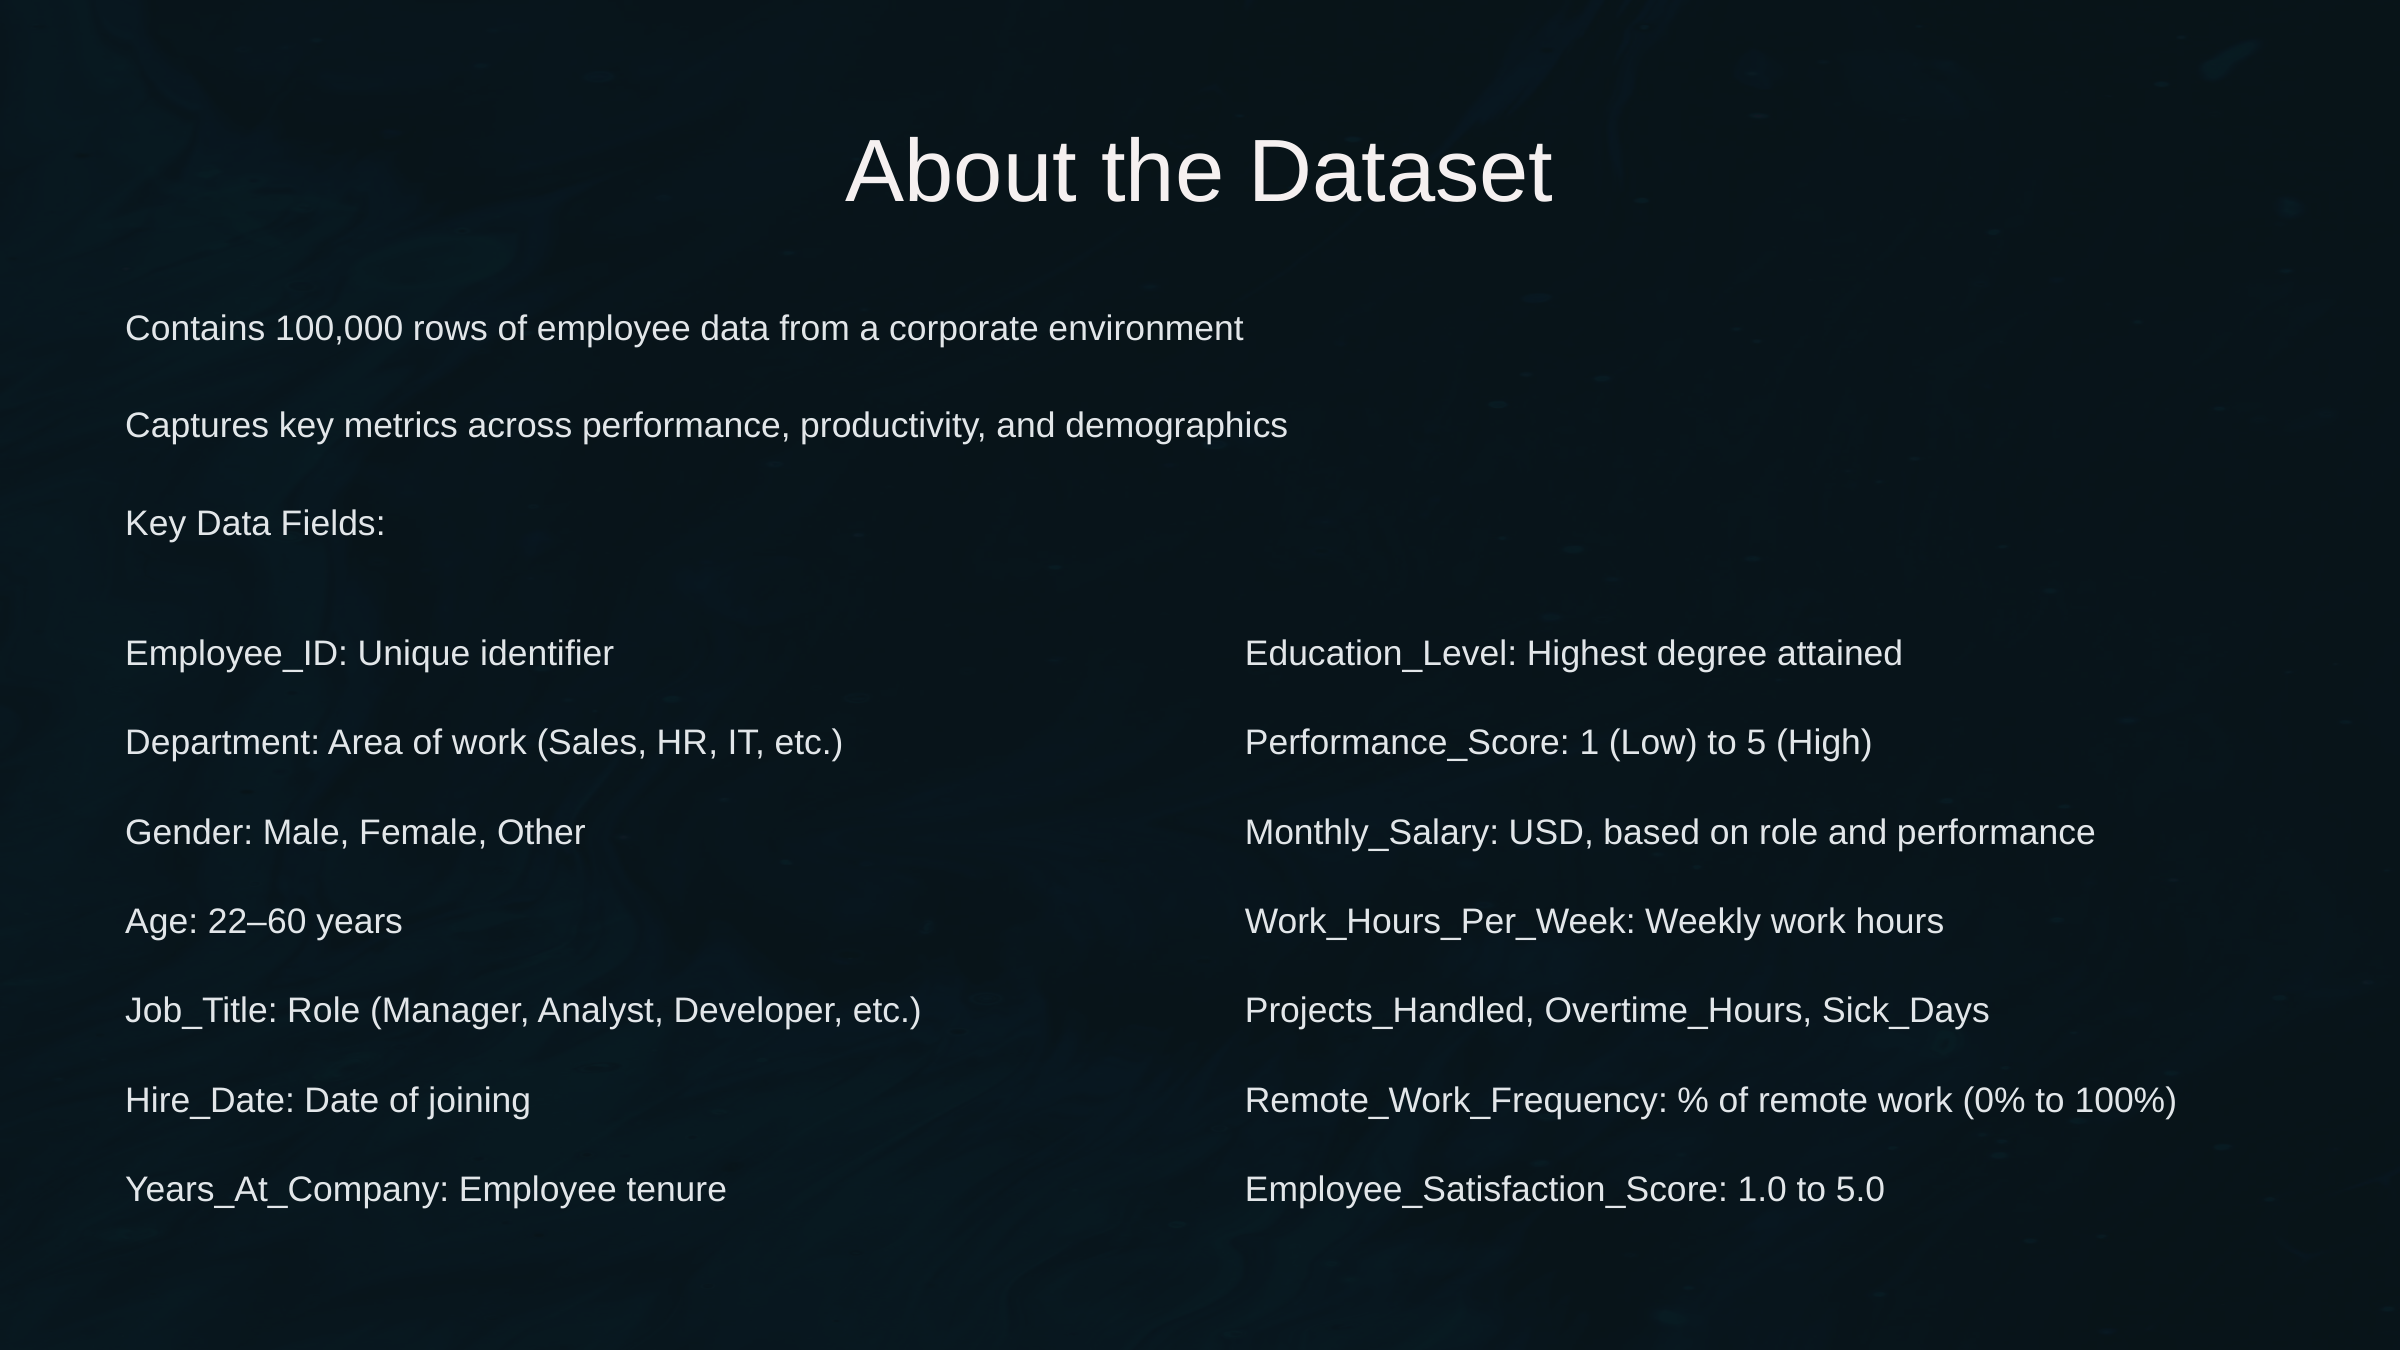

About the Dataset
Contains 100,000 rows of employee data from a corporate environment
Captures key metrics across performance, productivity, and demographics
Key Data Fields:
Employee_ID: Unique identifier
Education_Level: Highest degree attained
Department: Area of work (Sales, HR, IT, etc.)
Performance_Score: 1 (Low) to 5 (High)
Gender: Male, Female, Other
Monthly_Salary: USD, based on role and performance
Age: 22–60 years
Work_Hours_Per_Week: Weekly work hours
Job_Title: Role (Manager, Analyst, Developer, etc.)
Projects_Handled, Overtime_Hours, Sick_Days
Hire_Date: Date of joining
Remote_Work_Frequency: % of remote work (0% to 100%)
Years_At_Company: Employee tenure
Employee_Satisfaction_Score: 1.0 to 5.0